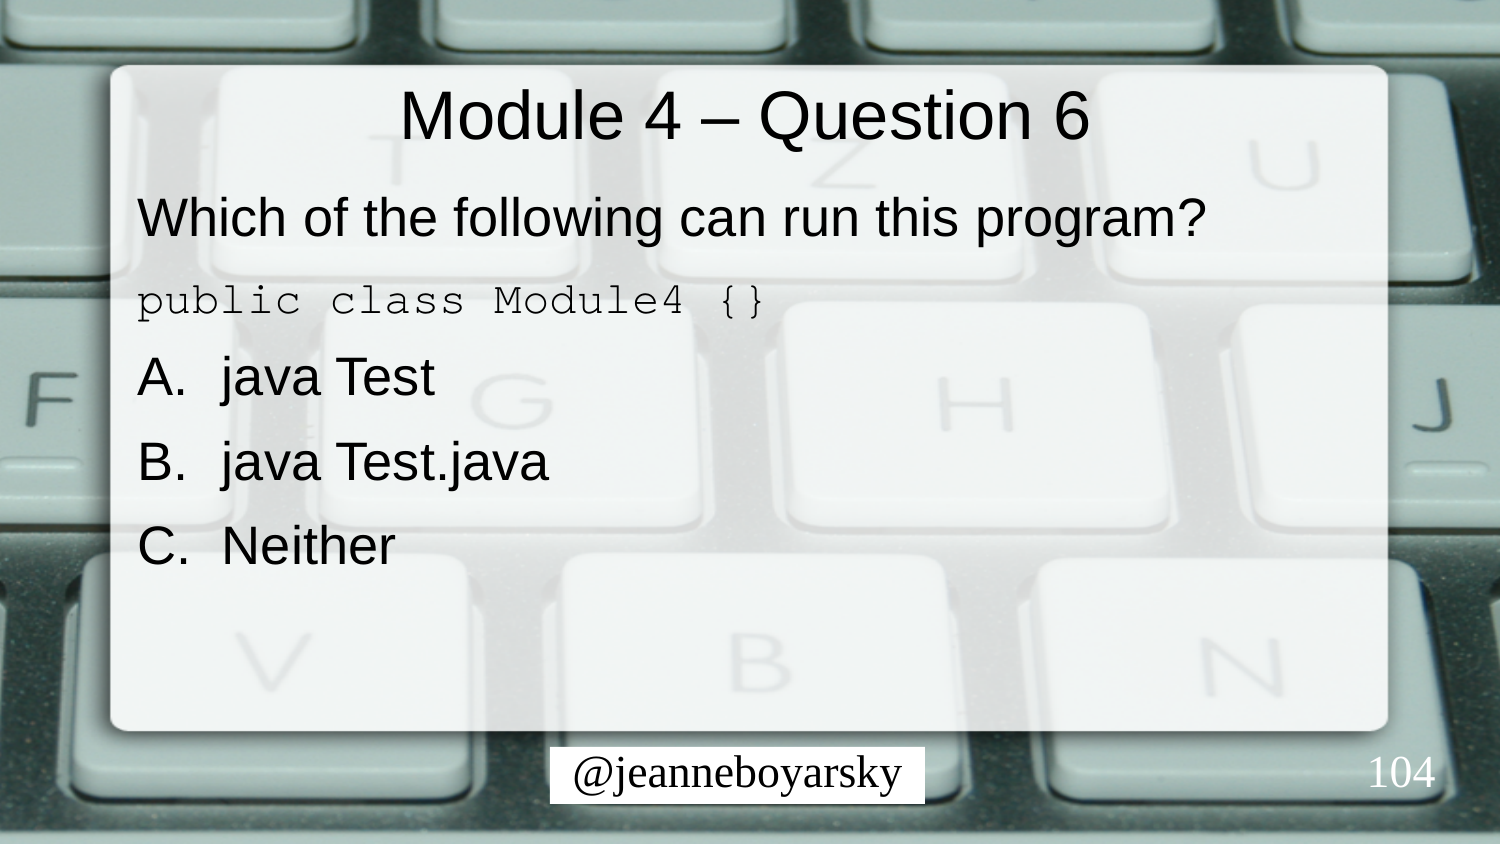

# Module 4 – Question 6
Which of the following can run this program?
public class Module4 {}
java Test
java Test.java
Neither

104